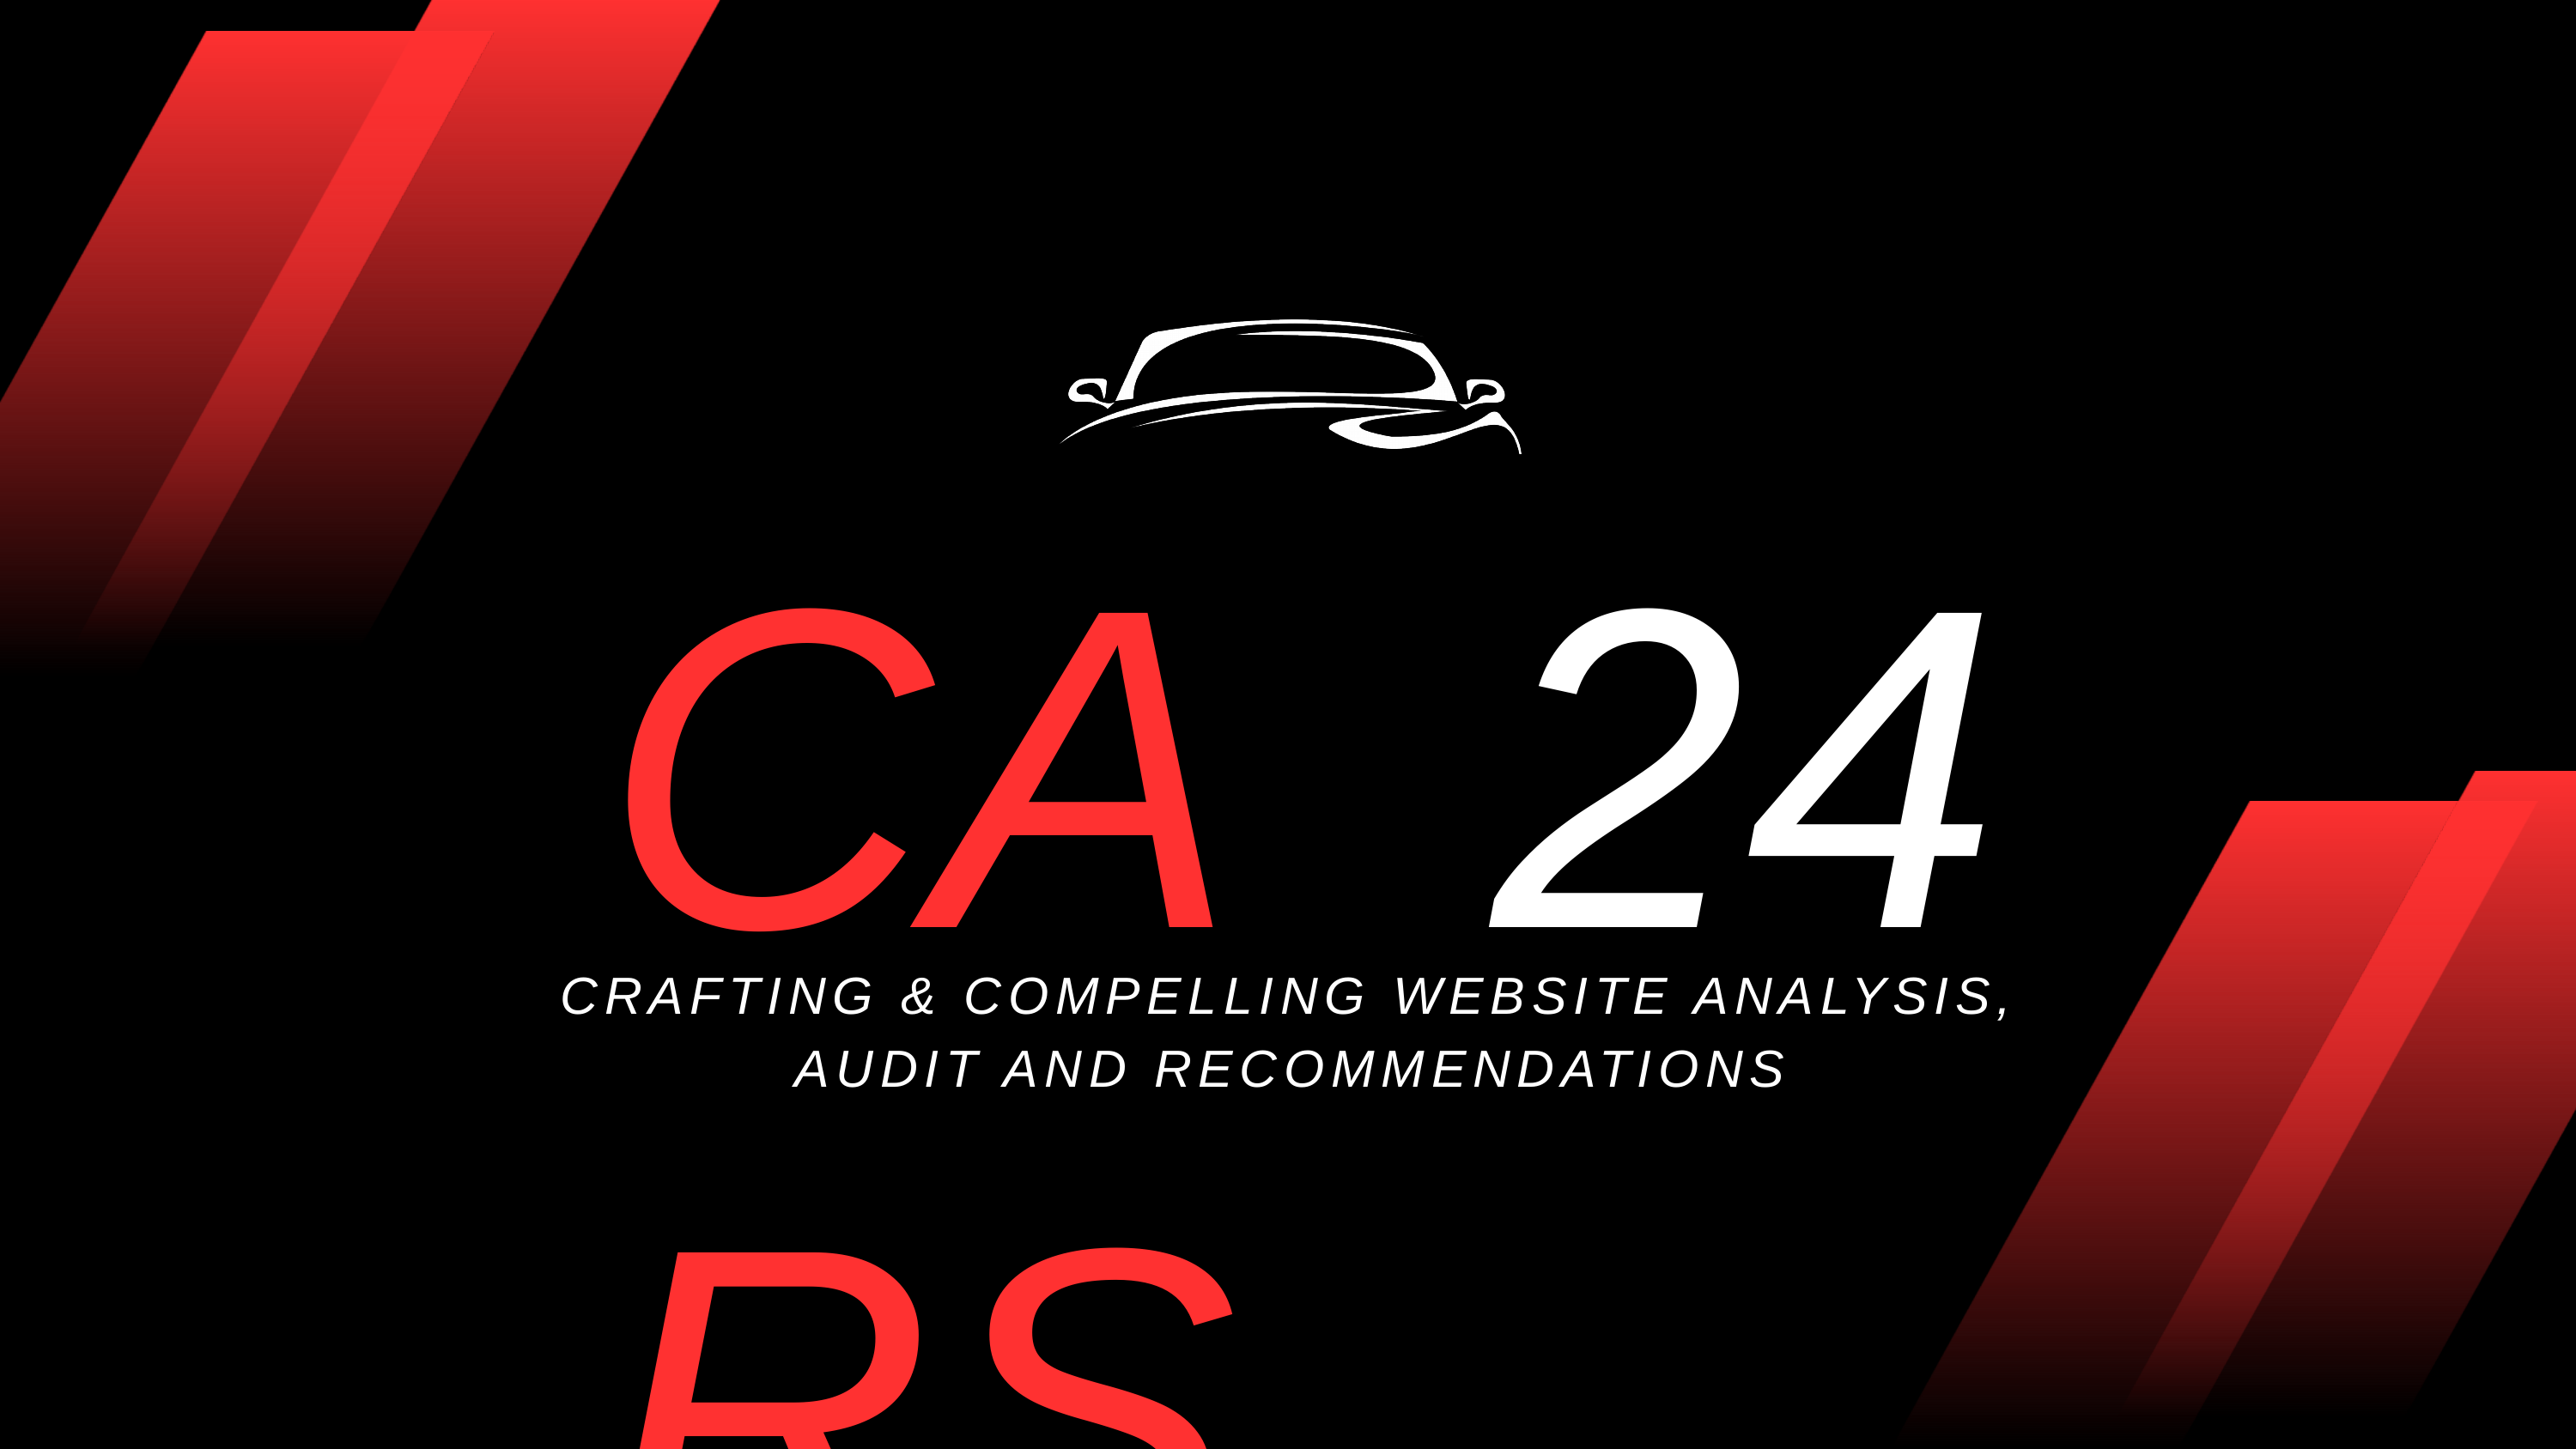

CARS
24

CRAFTING & COMPELLING WEBSITE ANALYSIS, AUDIT AND RECOMMENDATIONS